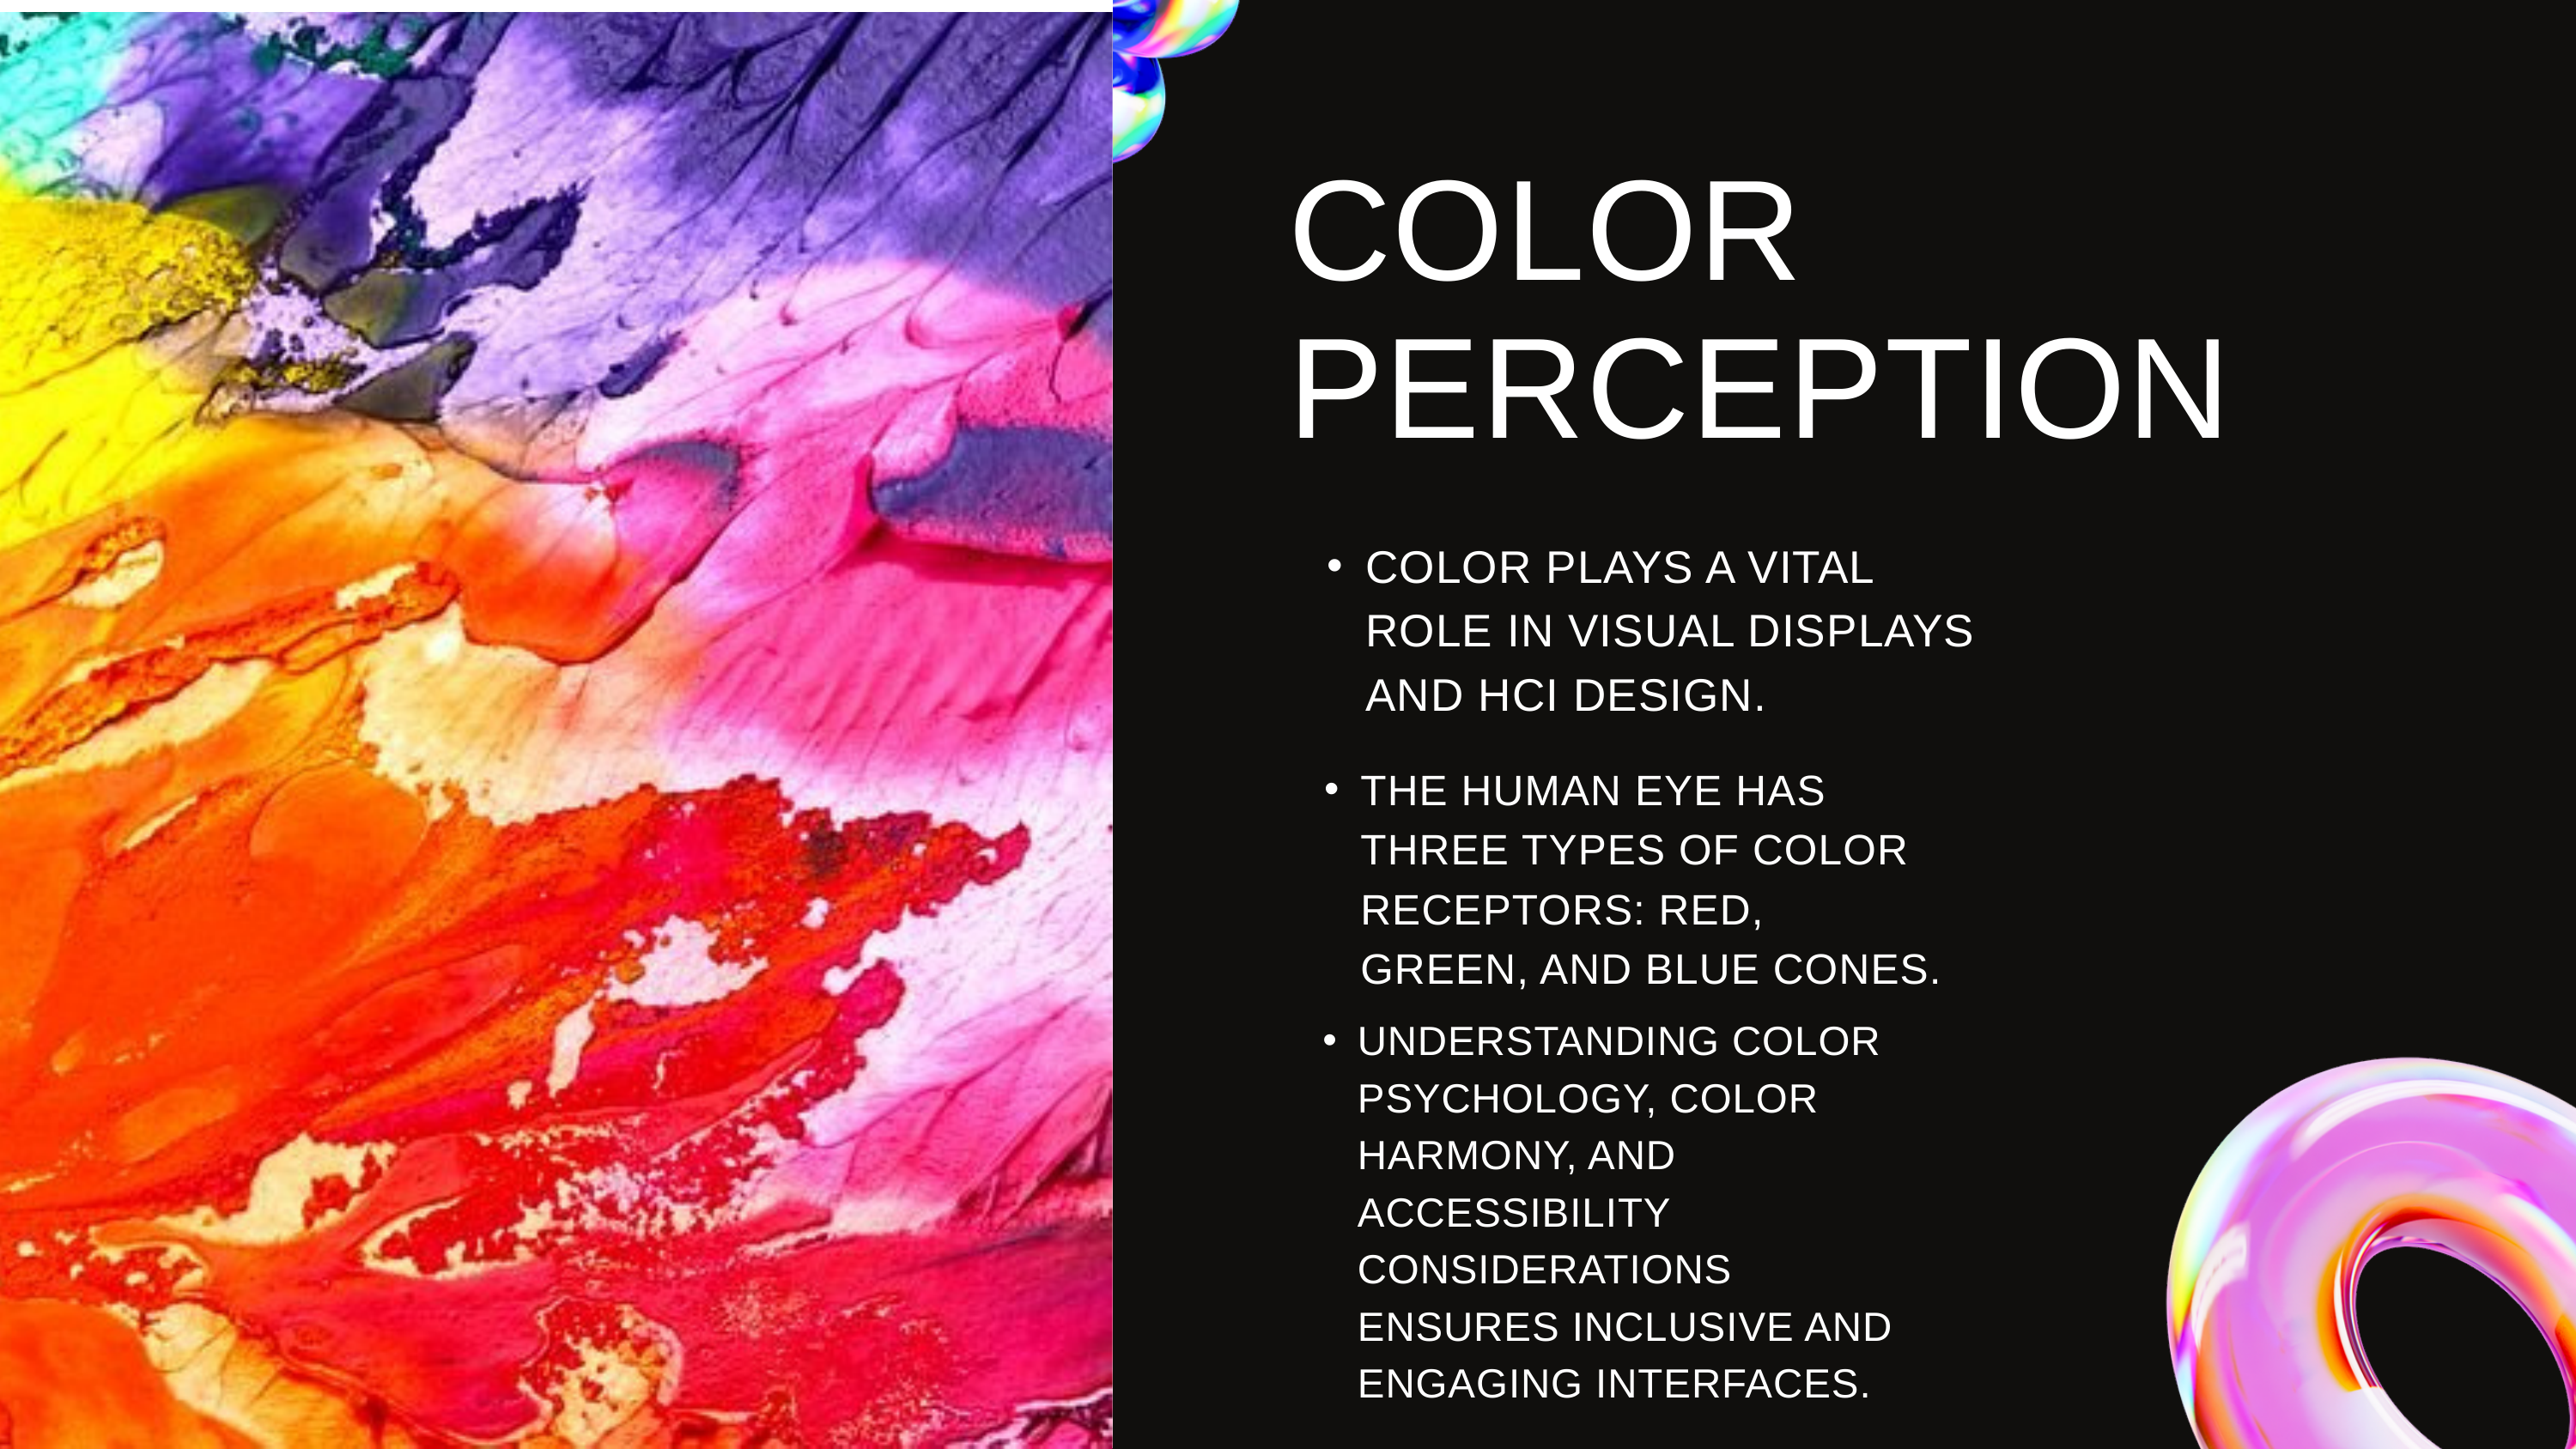

COLOR PERCEPTION

COLOR PLAYS A VITAL ROLE IN VISUAL DISPLAYS AND HCI DESIGN.

THE HUMAN EYE HAS THREE TYPES OF COLOR RECEPTORS: RED, GREEN, AND BLUE CONES.

UNDERSTANDING COLOR PSYCHOLOGY, COLOR HARMONY, AND ACCESSIBILITY CONSIDERATIONS ENSURES INCLUSIVE AND ENGAGING INTERFACES.